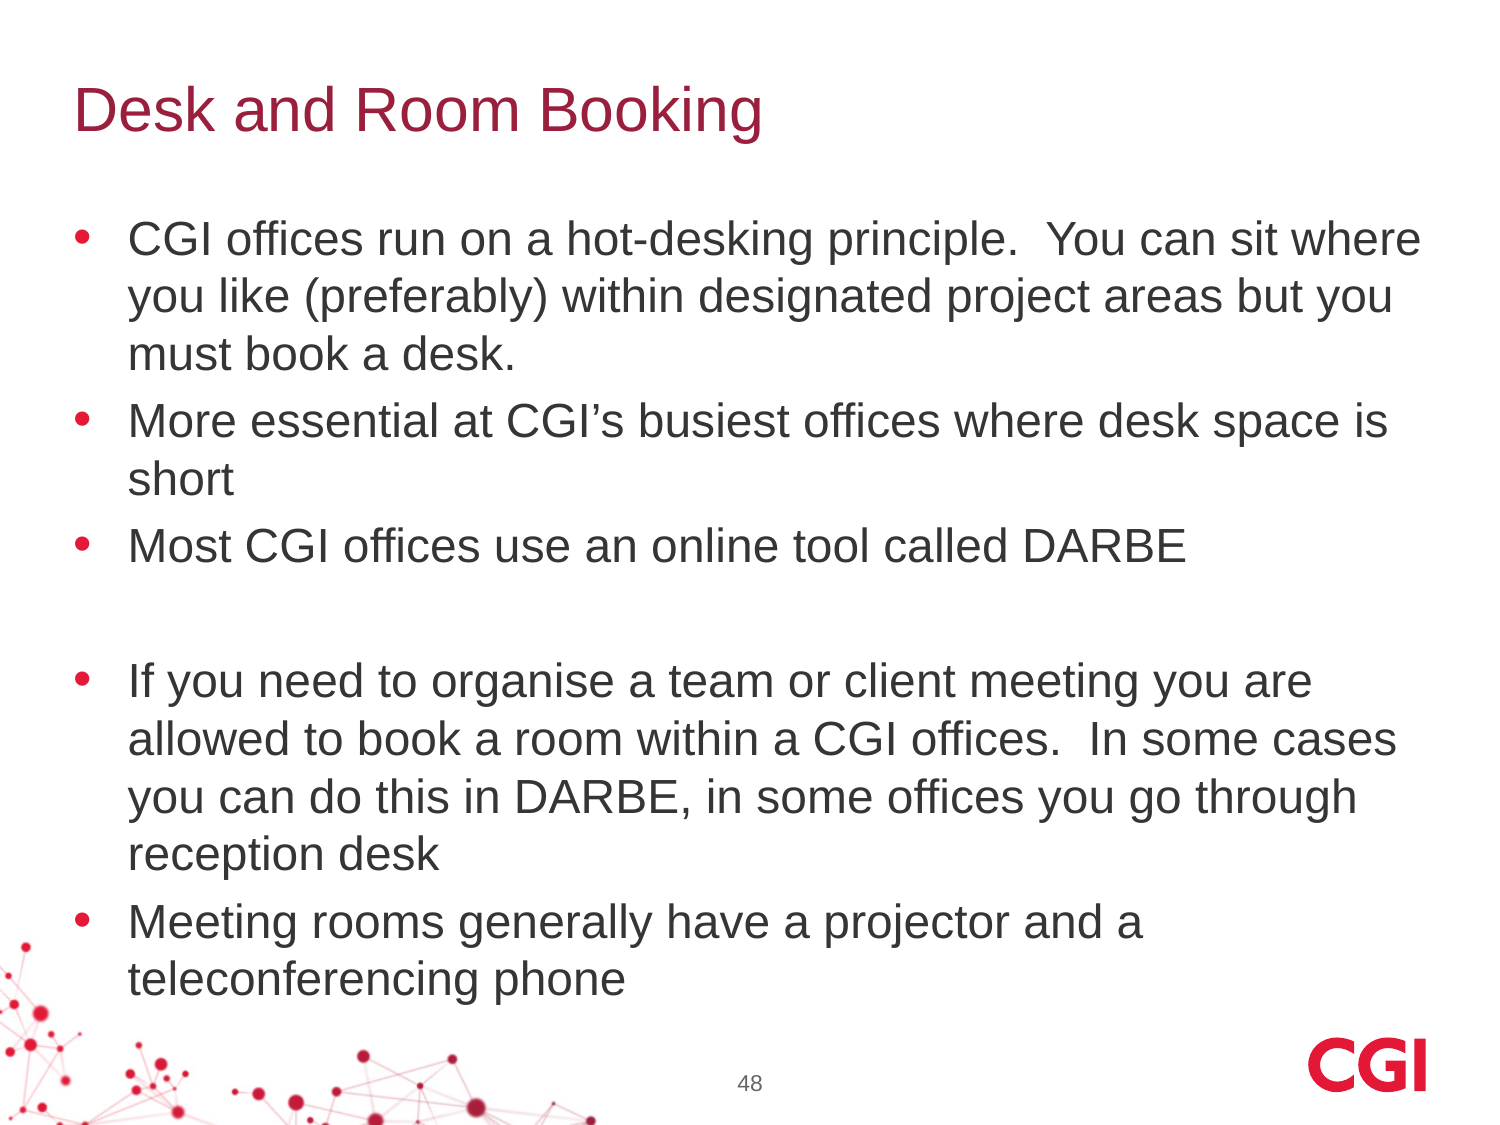

# Desk and Room Booking
CGI offices run on a hot-desking principle.  You can sit where you like (preferably) within designated project areas but you must book a desk.
More essential at CGI’s busiest offices where desk space is short
Most CGI offices use an online tool called DARBE

If you need to organise a team or client meeting you are allowed to book a room within a CGI offices.  In some cases you can do this in DARBE, in some offices you go through reception desk
Meeting rooms generally have a projector and a teleconferencing phone

48